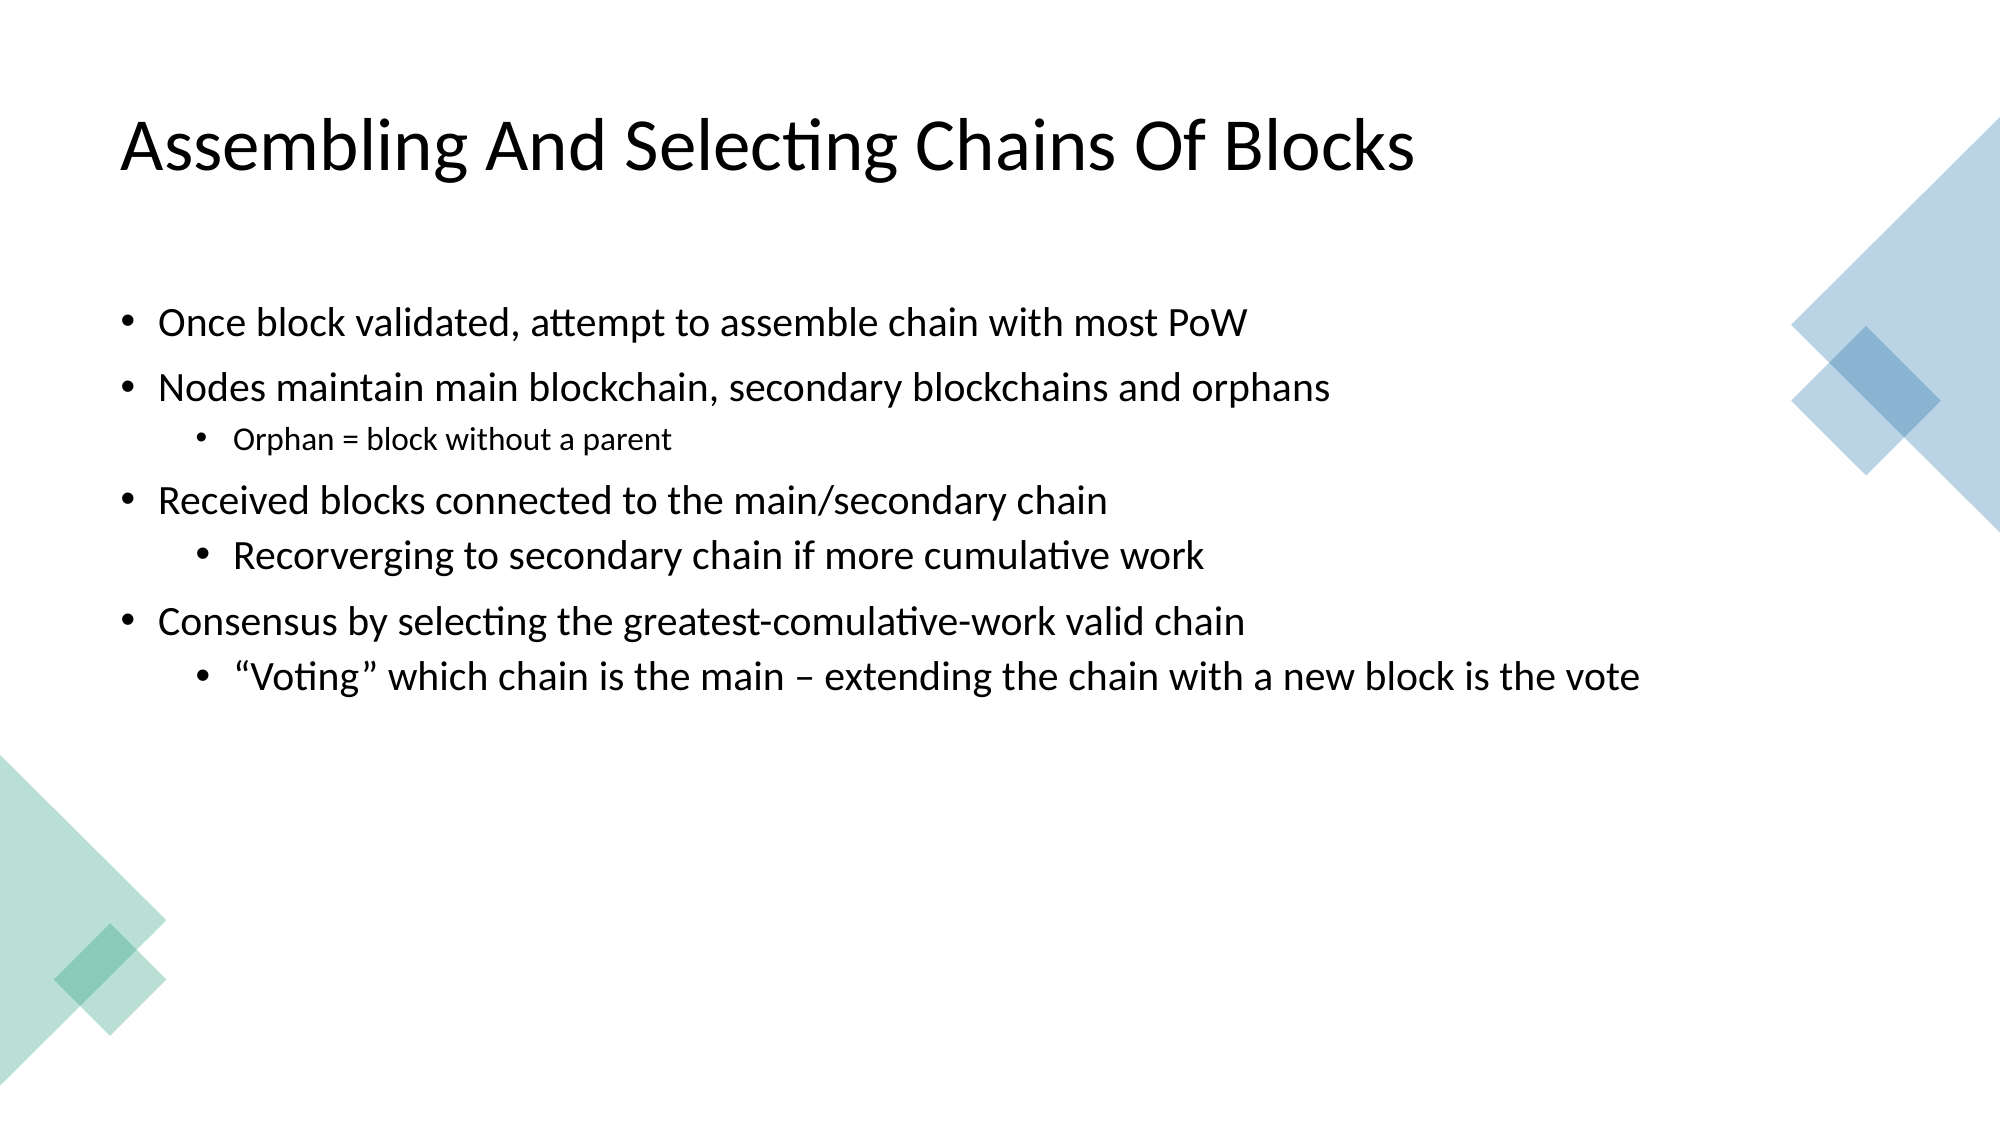

# Assembling And Selecting Chains Of Blocks

Once block validated, attempt to assemble chain with most PoW
Nodes maintain main blockchain, secondary blockchains and orphans
Orphan = block without a parent
Received blocks connected to the main/secondary chain
Recorverging to secondary chain if more cumulative work
Consensus by selecting the greatest-comulative-work valid chain
“Voting” which chain is the main – extending the chain with a new block is the vote